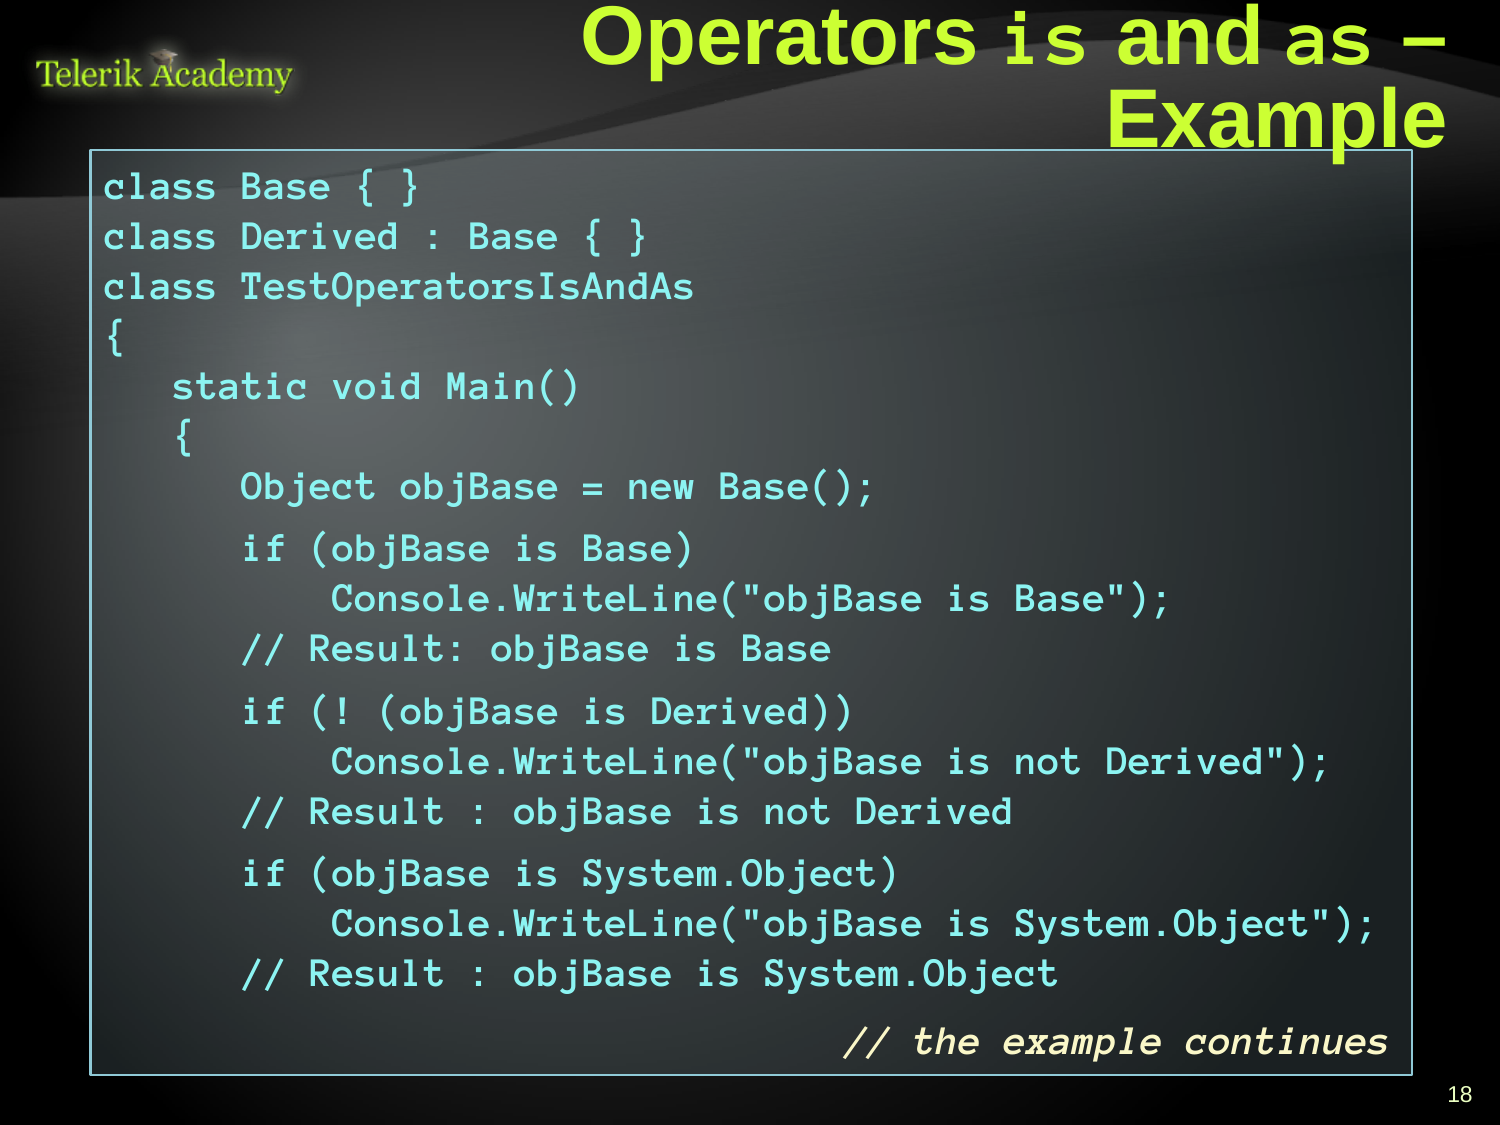

# Operators is and as – Example
class Base { }
class Derived : Base { }
class TestOperatorsIsAndAs
{
   static void Main()
   {
      Object objBase = new Base();
      if (objBase is Base)
          Console.WriteLine("objBase is Base");
      // Result: objBase is Base
      if (! (objBase is Derived))
          Console.WriteLine("objBase is not Derived");
      // Result : objBase is not Derived
      if (objBase is System.Object)
          Console.WriteLine("objBase is System.Object");
      // Result : objBase is System.Object

// the example continues
18